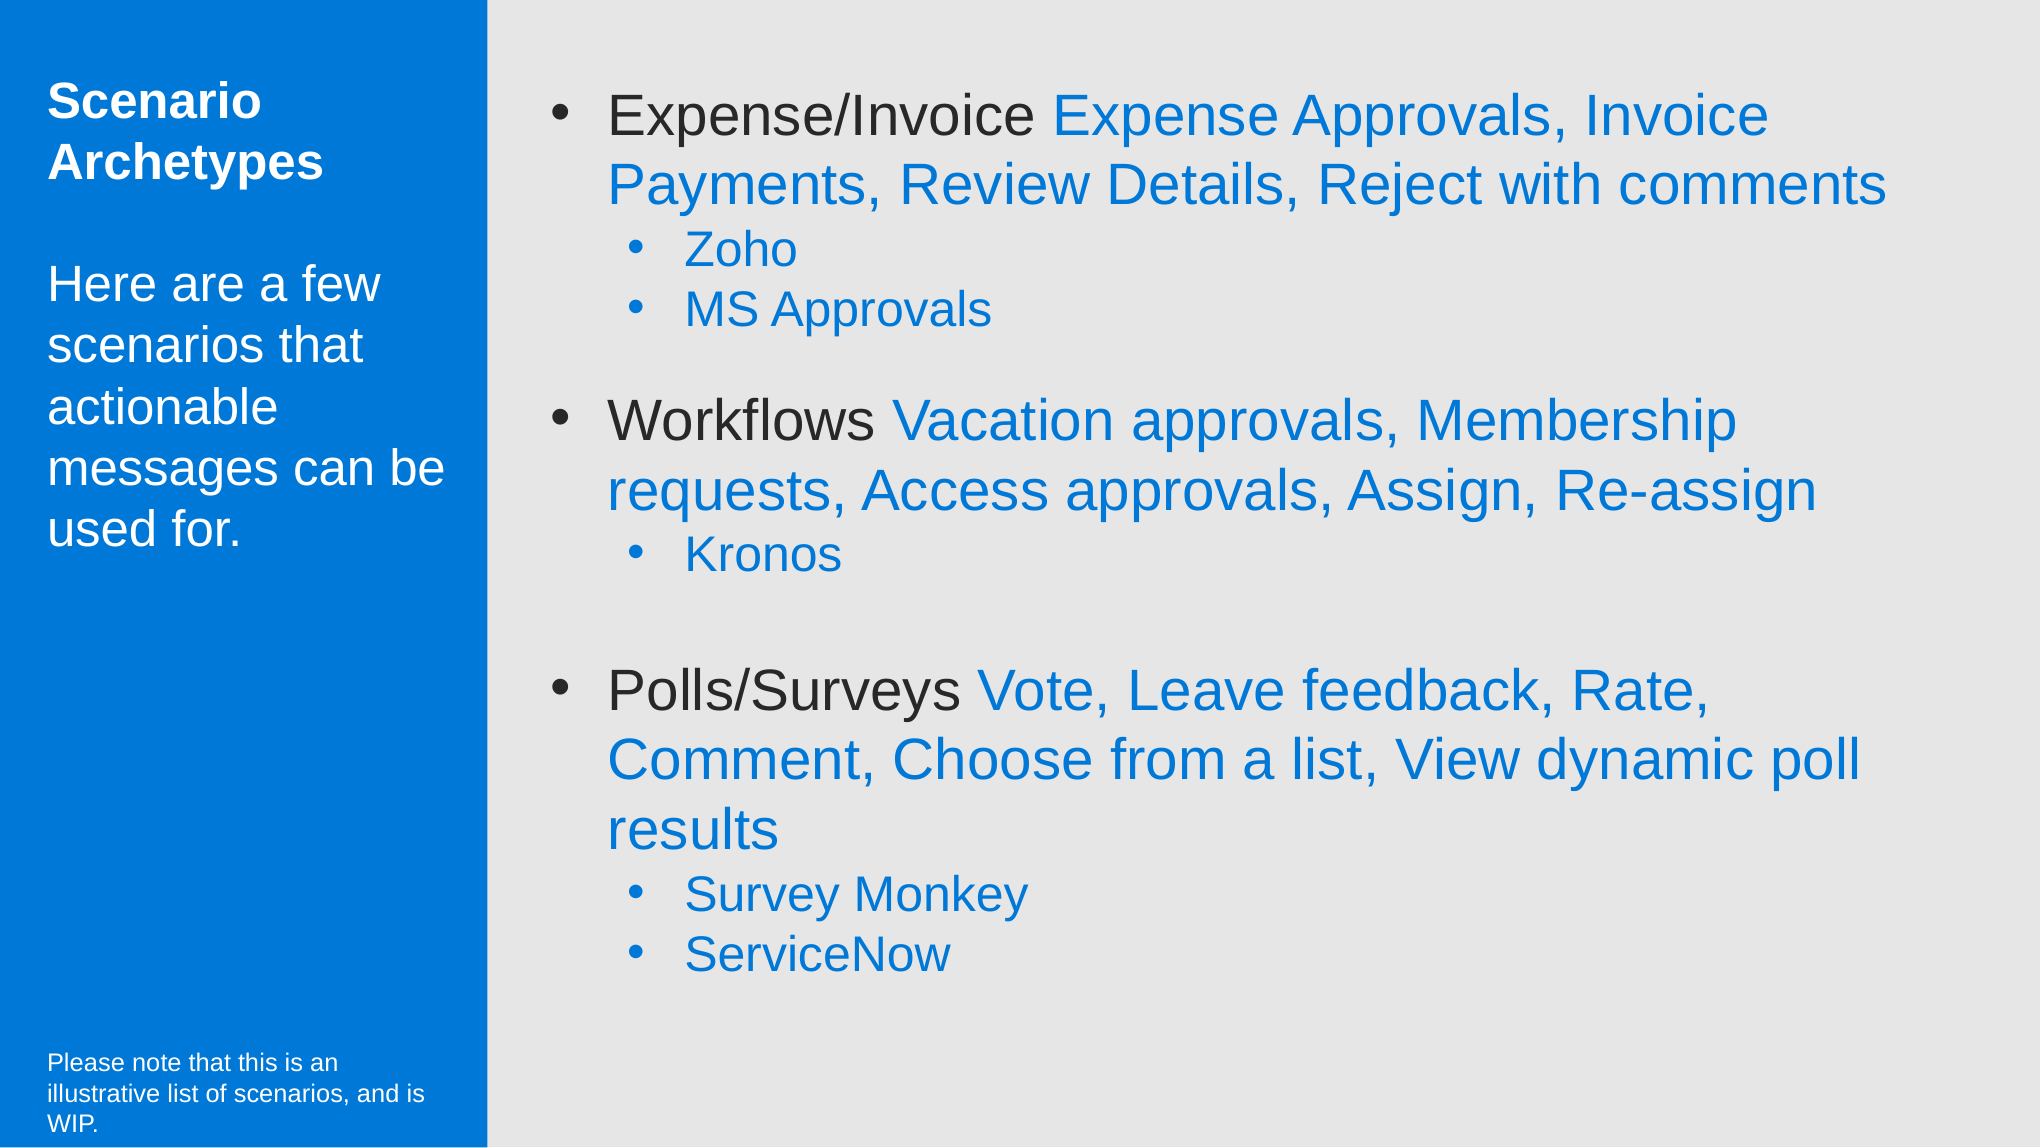

Scenario Archetypes

Here are a few scenarios that actionable messages can be used for.

Please note that this is an illustrative list of scenarios, and is WIP.
Expense/Invoice Expense Approvals, Invoice Payments, Review Details, Reject with comments
Zoho
MS Approvals

Workflows Vacation approvals, Membership requests, Access approvals, Assign, Re-assign
Kronos

Polls/Surveys Vote, Leave feedback, Rate, Comment, Choose from a list, View dynamic poll results
Survey Monkey
ServiceNow